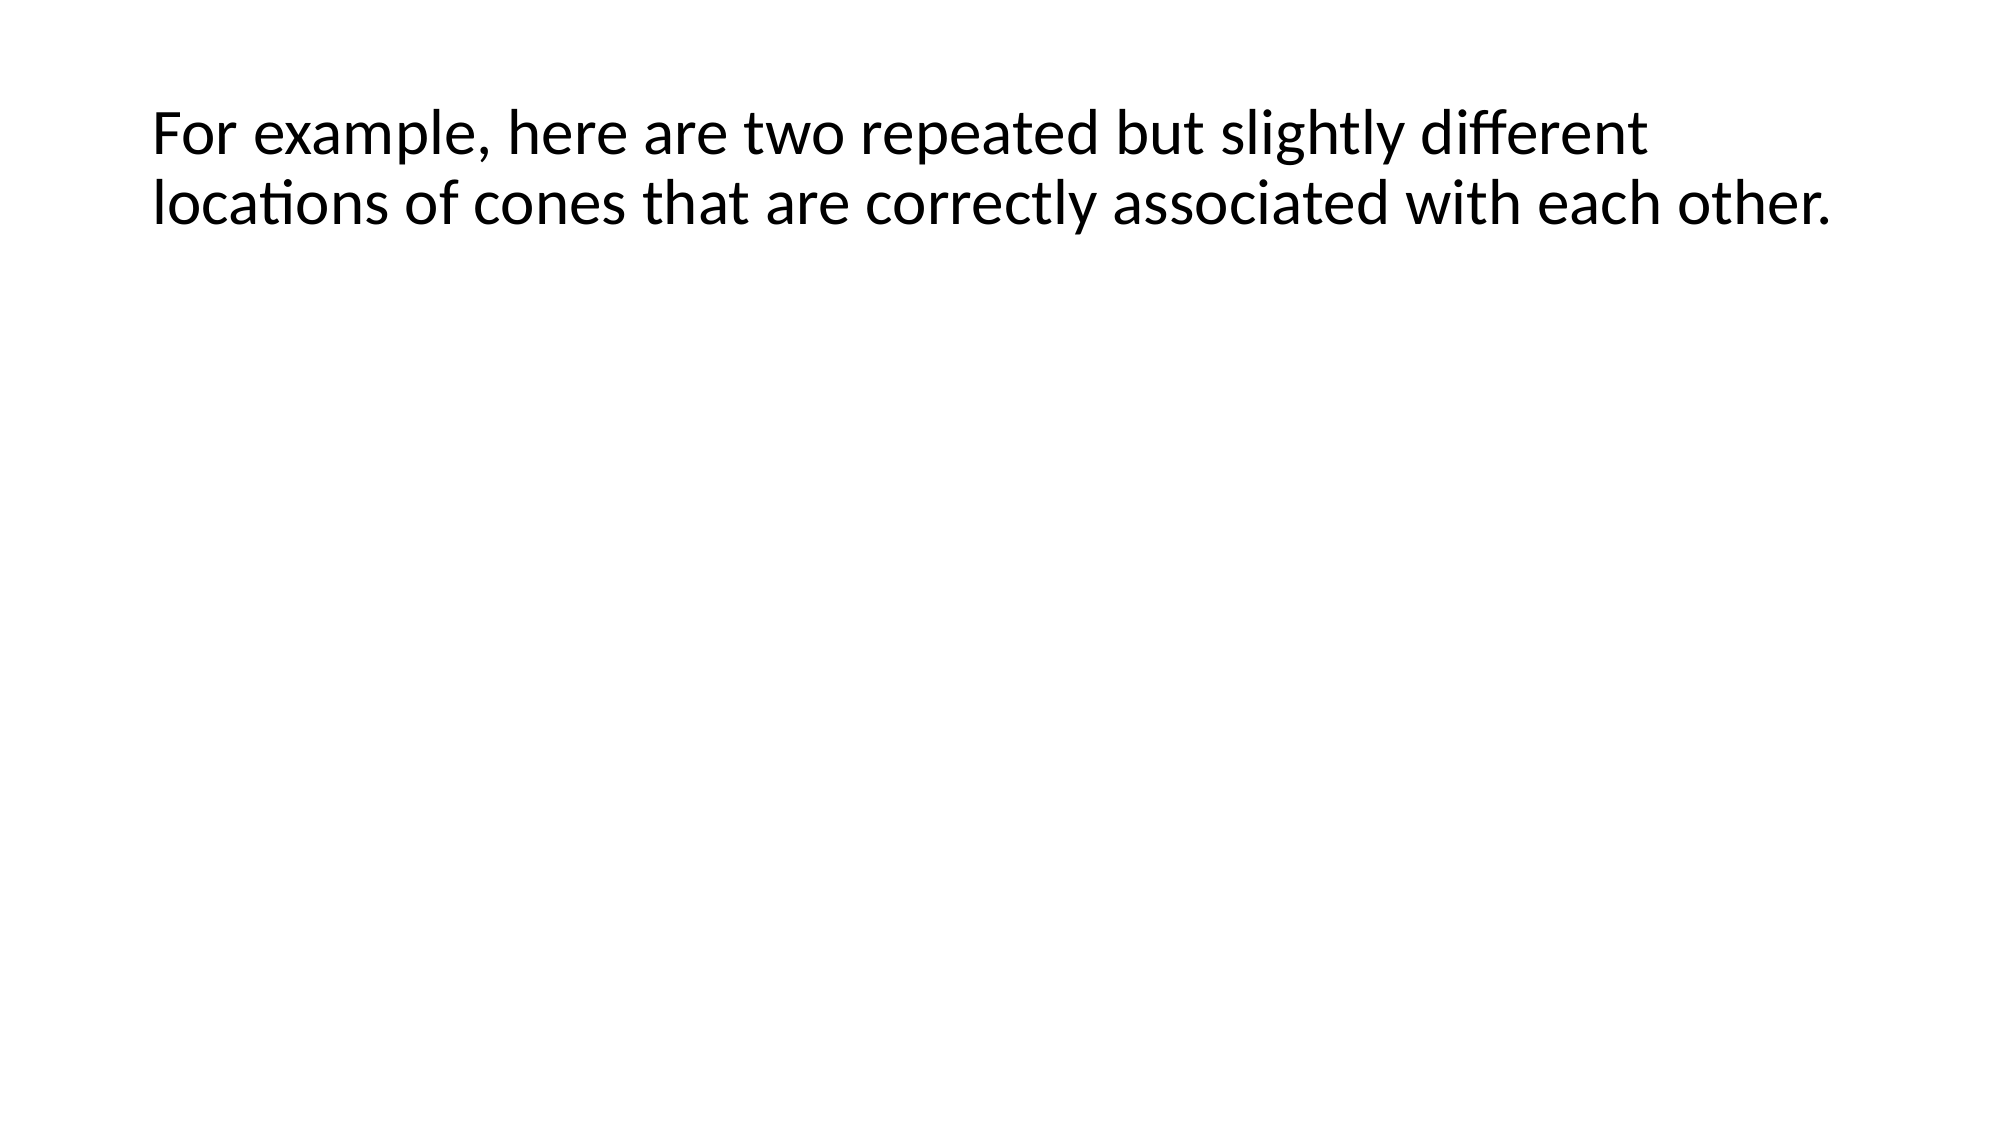

# For example, here are two repeated but slightly different locations of cones that are correctly associated with each other.